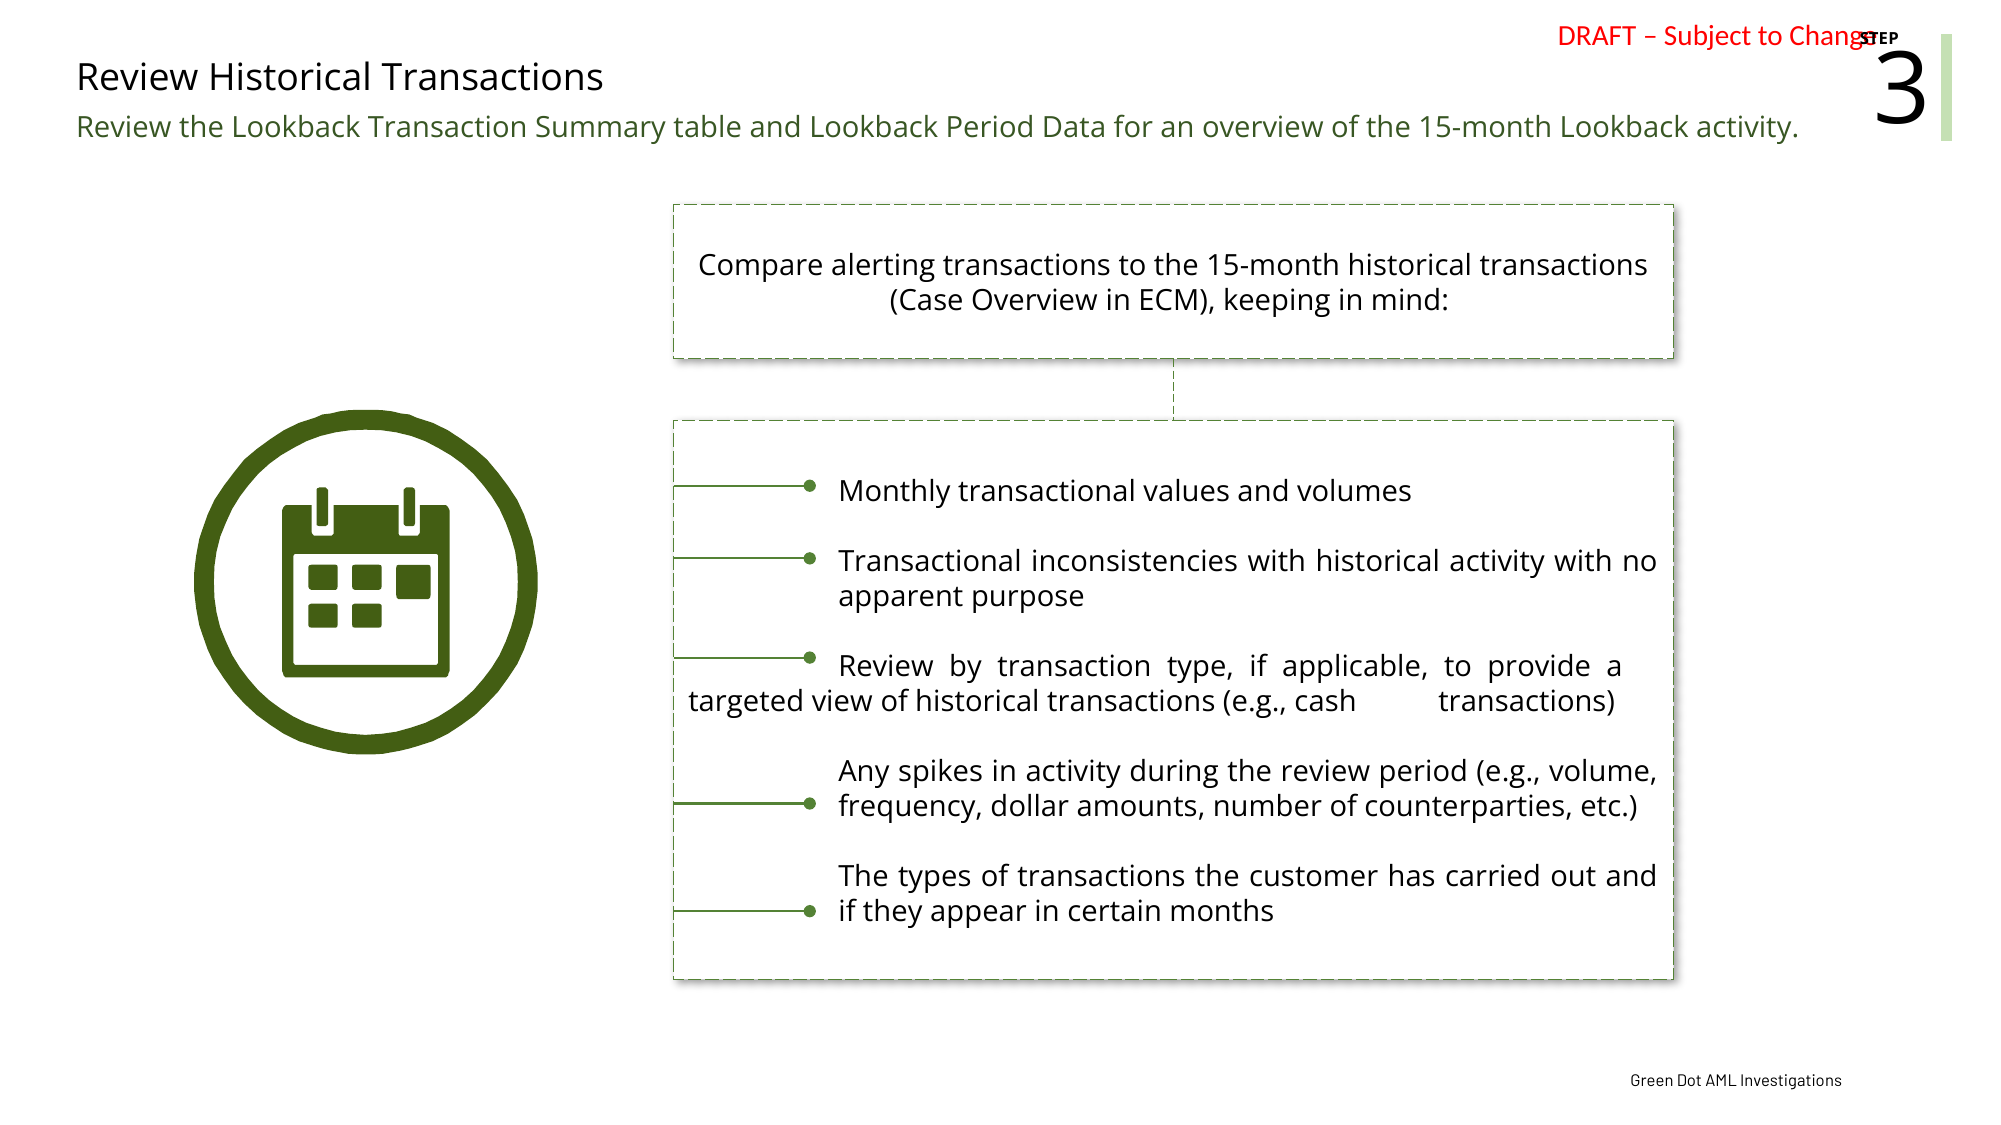

3
STEP
# Review Historical Transactions
Review the Lookback Transaction Summary table and Lookback Period Data for an overview of the 15-month Lookback activity.

Compare alerting transactions to the 15-month historical transactions (Case Overview in ECM), keeping in mind:

	Monthly transactional values and volumes

	Transactional inconsistencies with historical activity with no 	apparent purpose

	Review by transaction type, if applicable, to provide a 	targeted view of historical transactions (e.g., cash 	transactions)

Any spikes in activity during the review period (e.g., volume, frequency, dollar amounts, number of counterparties, etc.)

The types of transactions the customer has carried out and if they appear in certain months